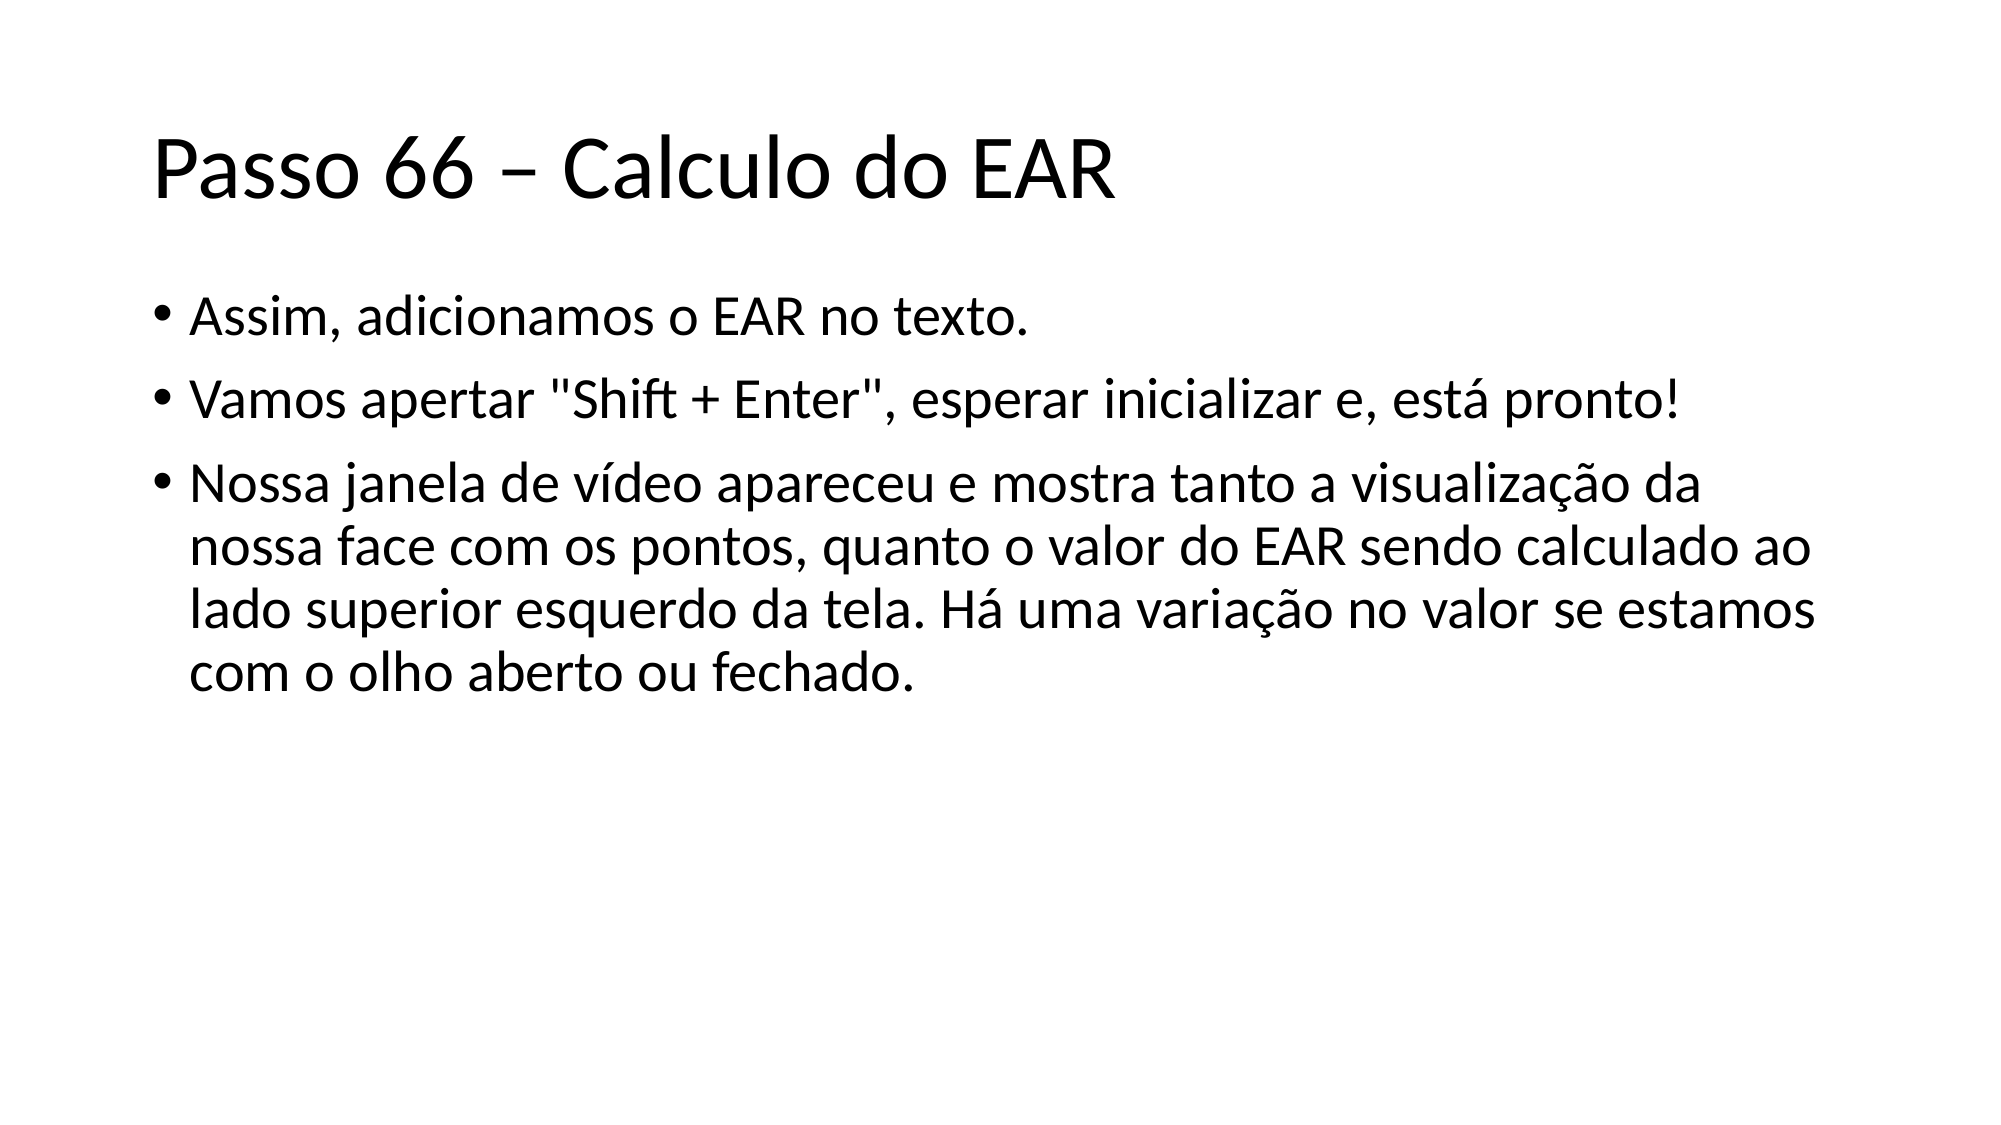

# Passo 66 – Calculo do EAR
Assim, adicionamos o EAR no texto.
Vamos apertar "Shift + Enter", esperar inicializar e, está pronto!
Nossa janela de vídeo apareceu e mostra tanto a visualização da nossa face com os pontos, quanto o valor do EAR sendo calculado ao lado superior esquerdo da tela. Há uma variação no valor se estamos com o olho aberto ou fechado.